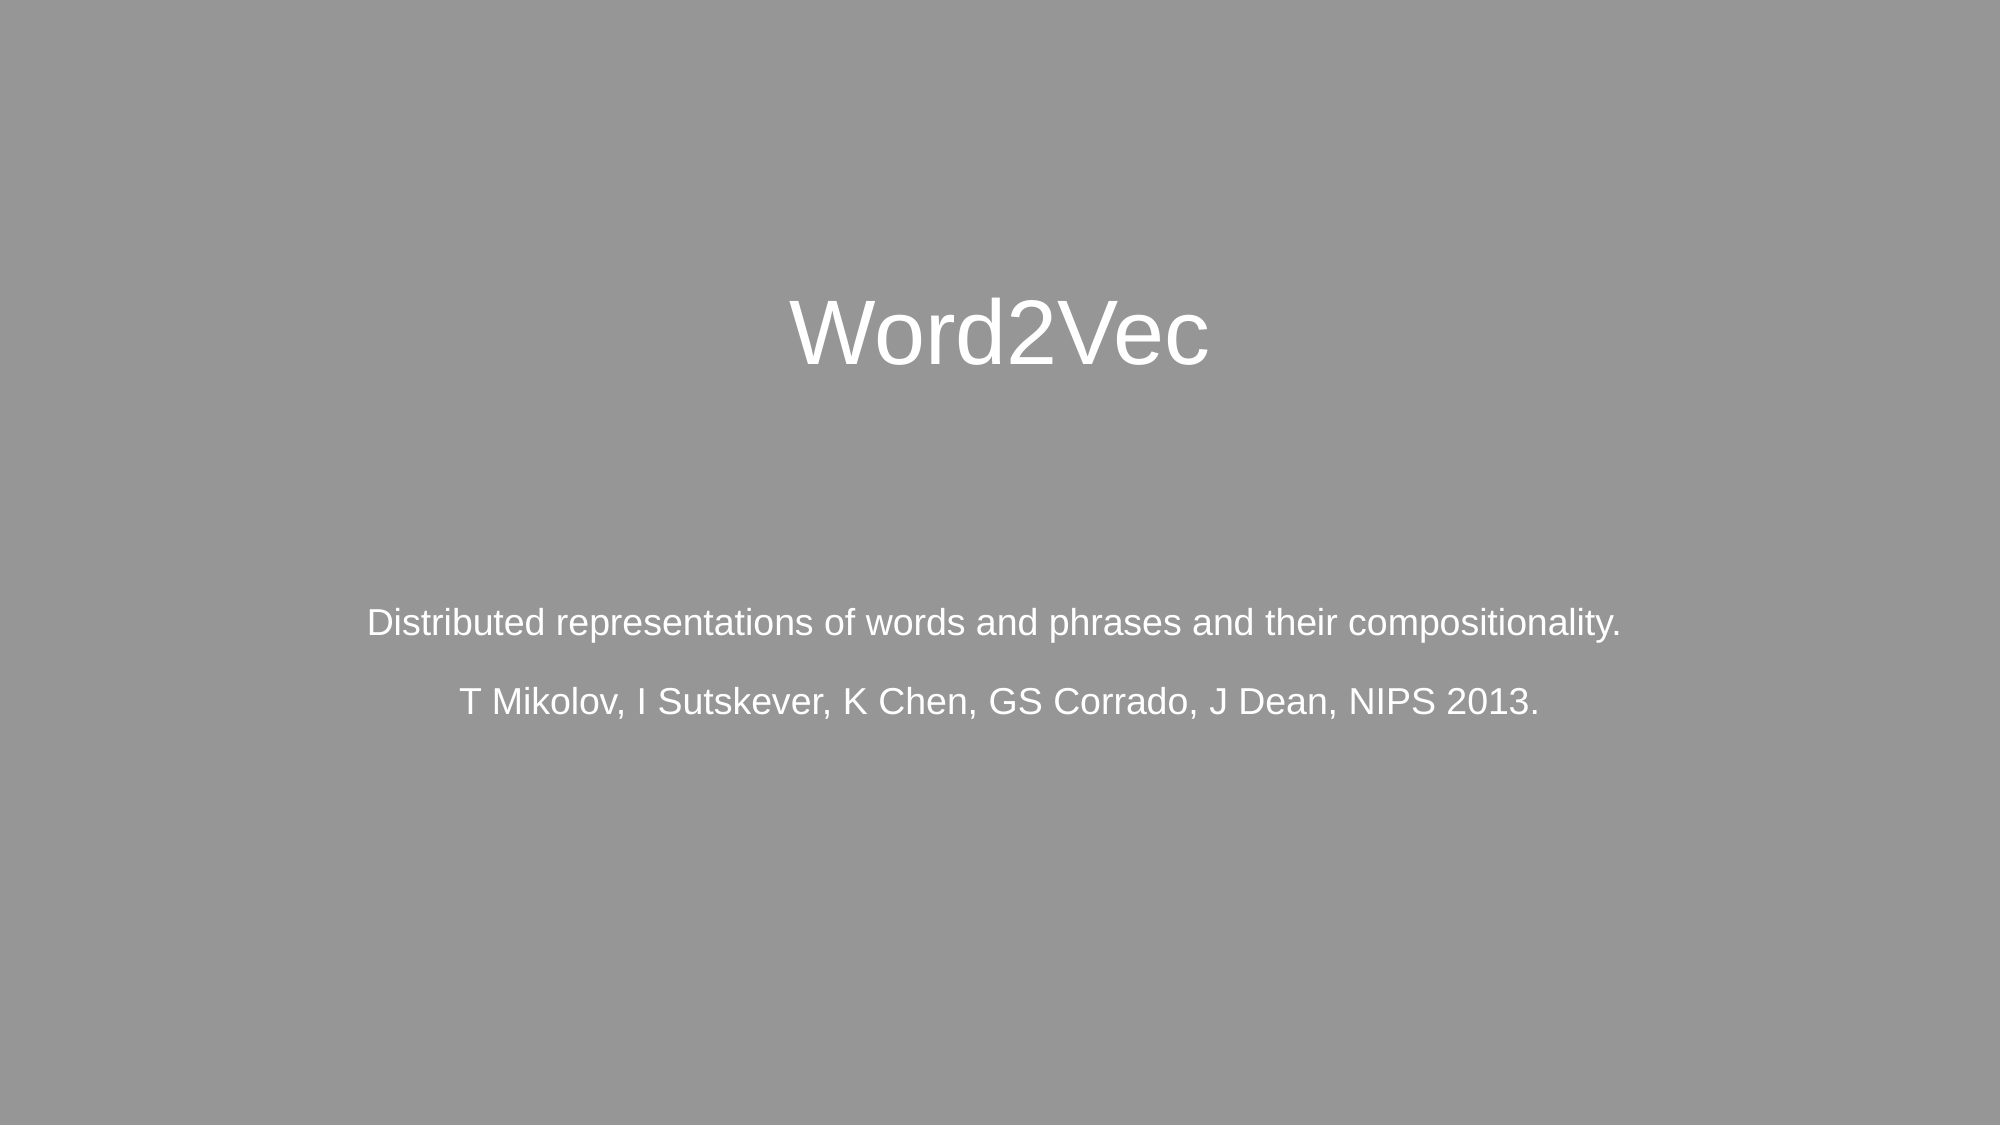

Word2Vec
Distributed representations of words and phrases and their compositionality.
T Mikolov, I Sutskever, K Chen, GS Corrado, J Dean, NIPS 2013.